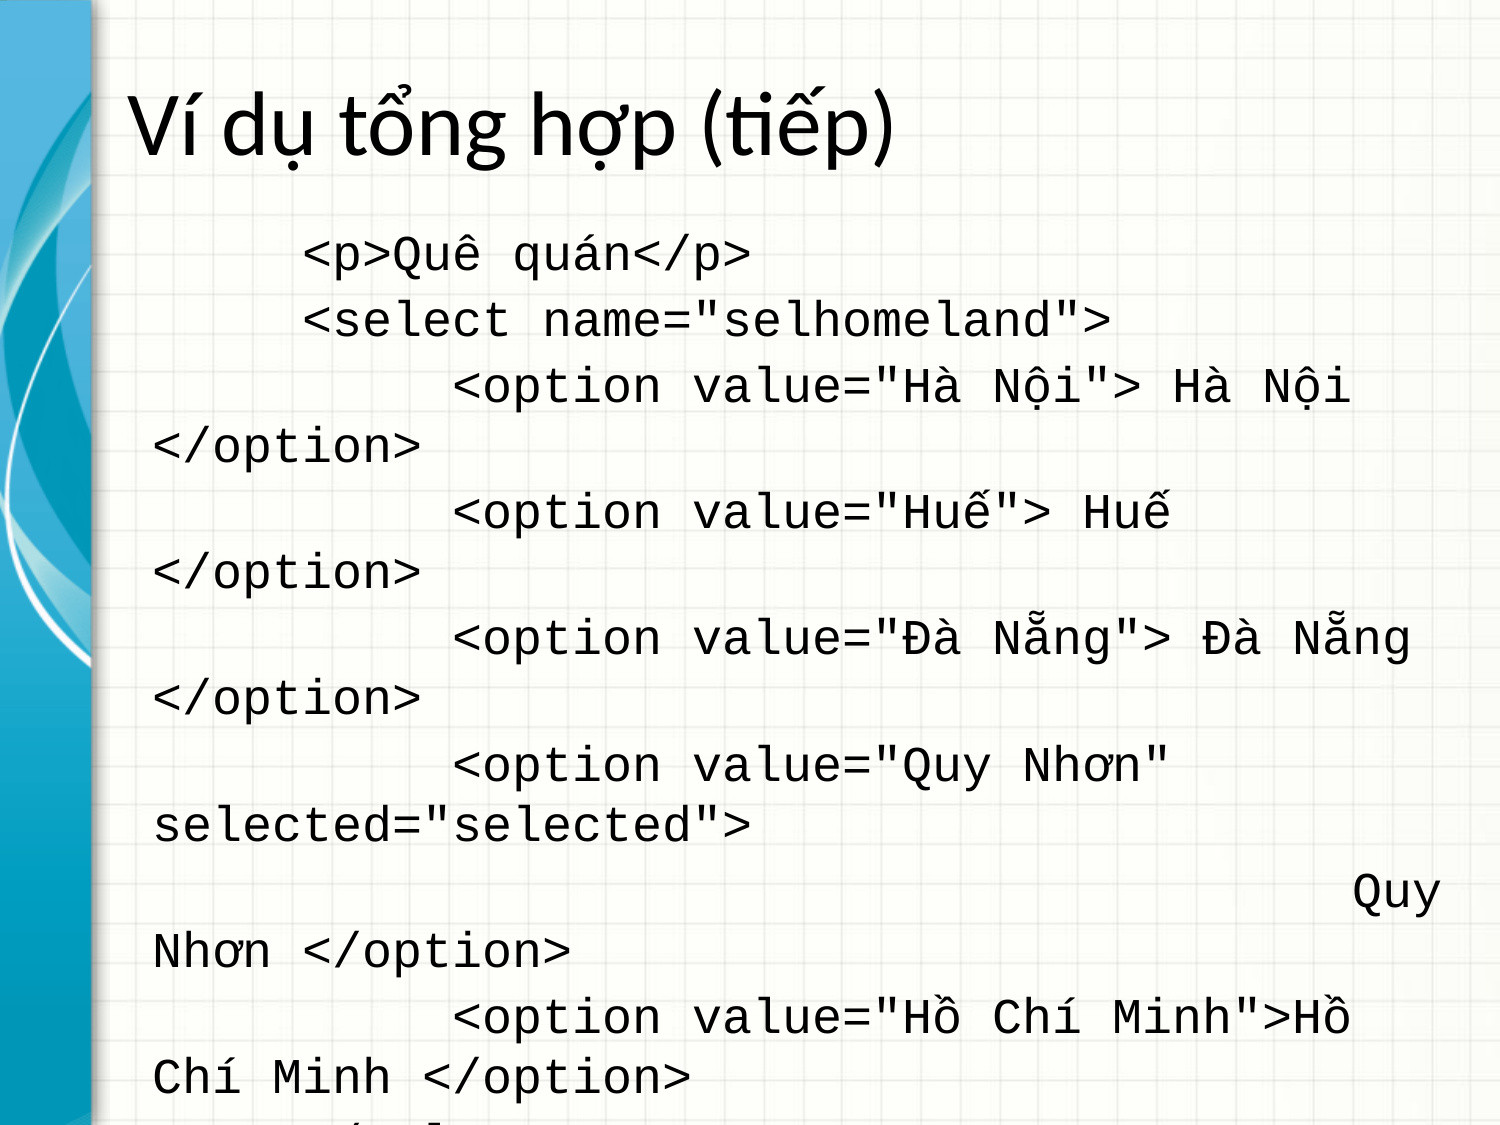

# Ví dụ tổng hợp (tiếp)
	<p>Quê quán</p>
	<select name="selhomeland">
		<option value="Hà Nội"> Hà Nội </option>
		<option value="Huế"> Huế </option>
		<option value="Đà Nẵng"> Đà Nẵng </option>
		<option value="Quy Nhơn" selected="selected">
								Quy Nhơn </option>
		<option value="Hồ Chí Minh">Hồ Chí Minh </option>
	</select>